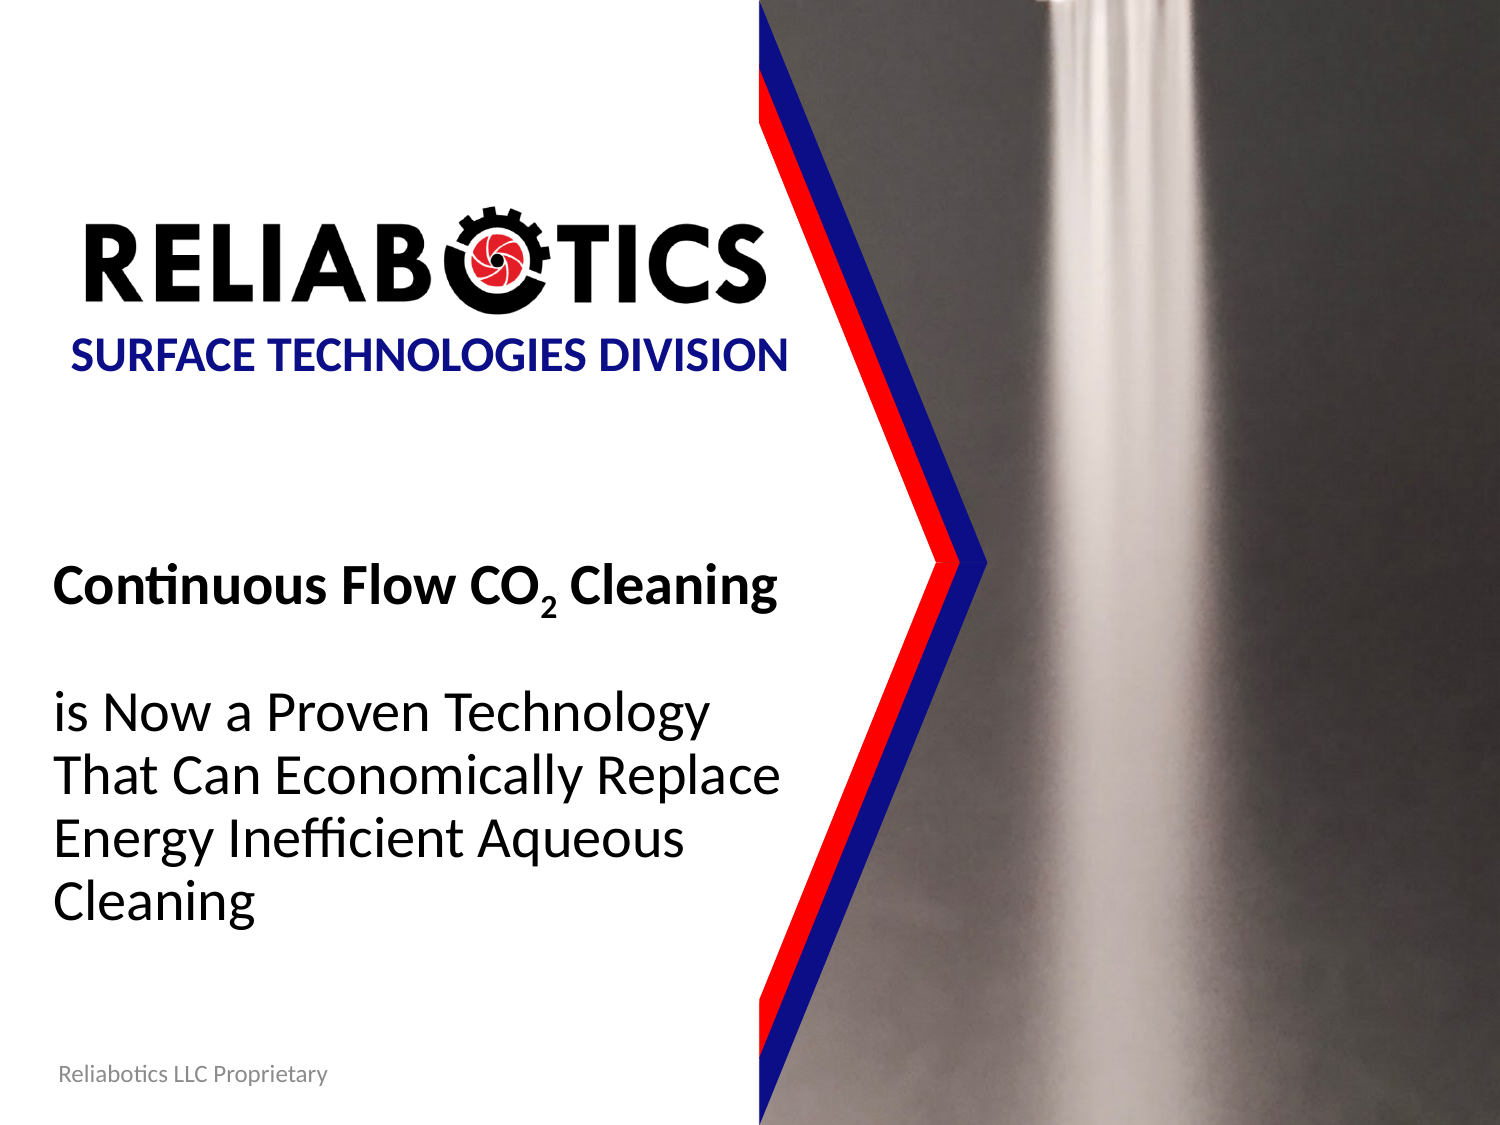

# Continuous Flow CO2 Cleaning is Now a Proven Technology That Can Economically Replace Energy Inefficient Aqueous Cleaning
Reliabotics LLC Proprietary